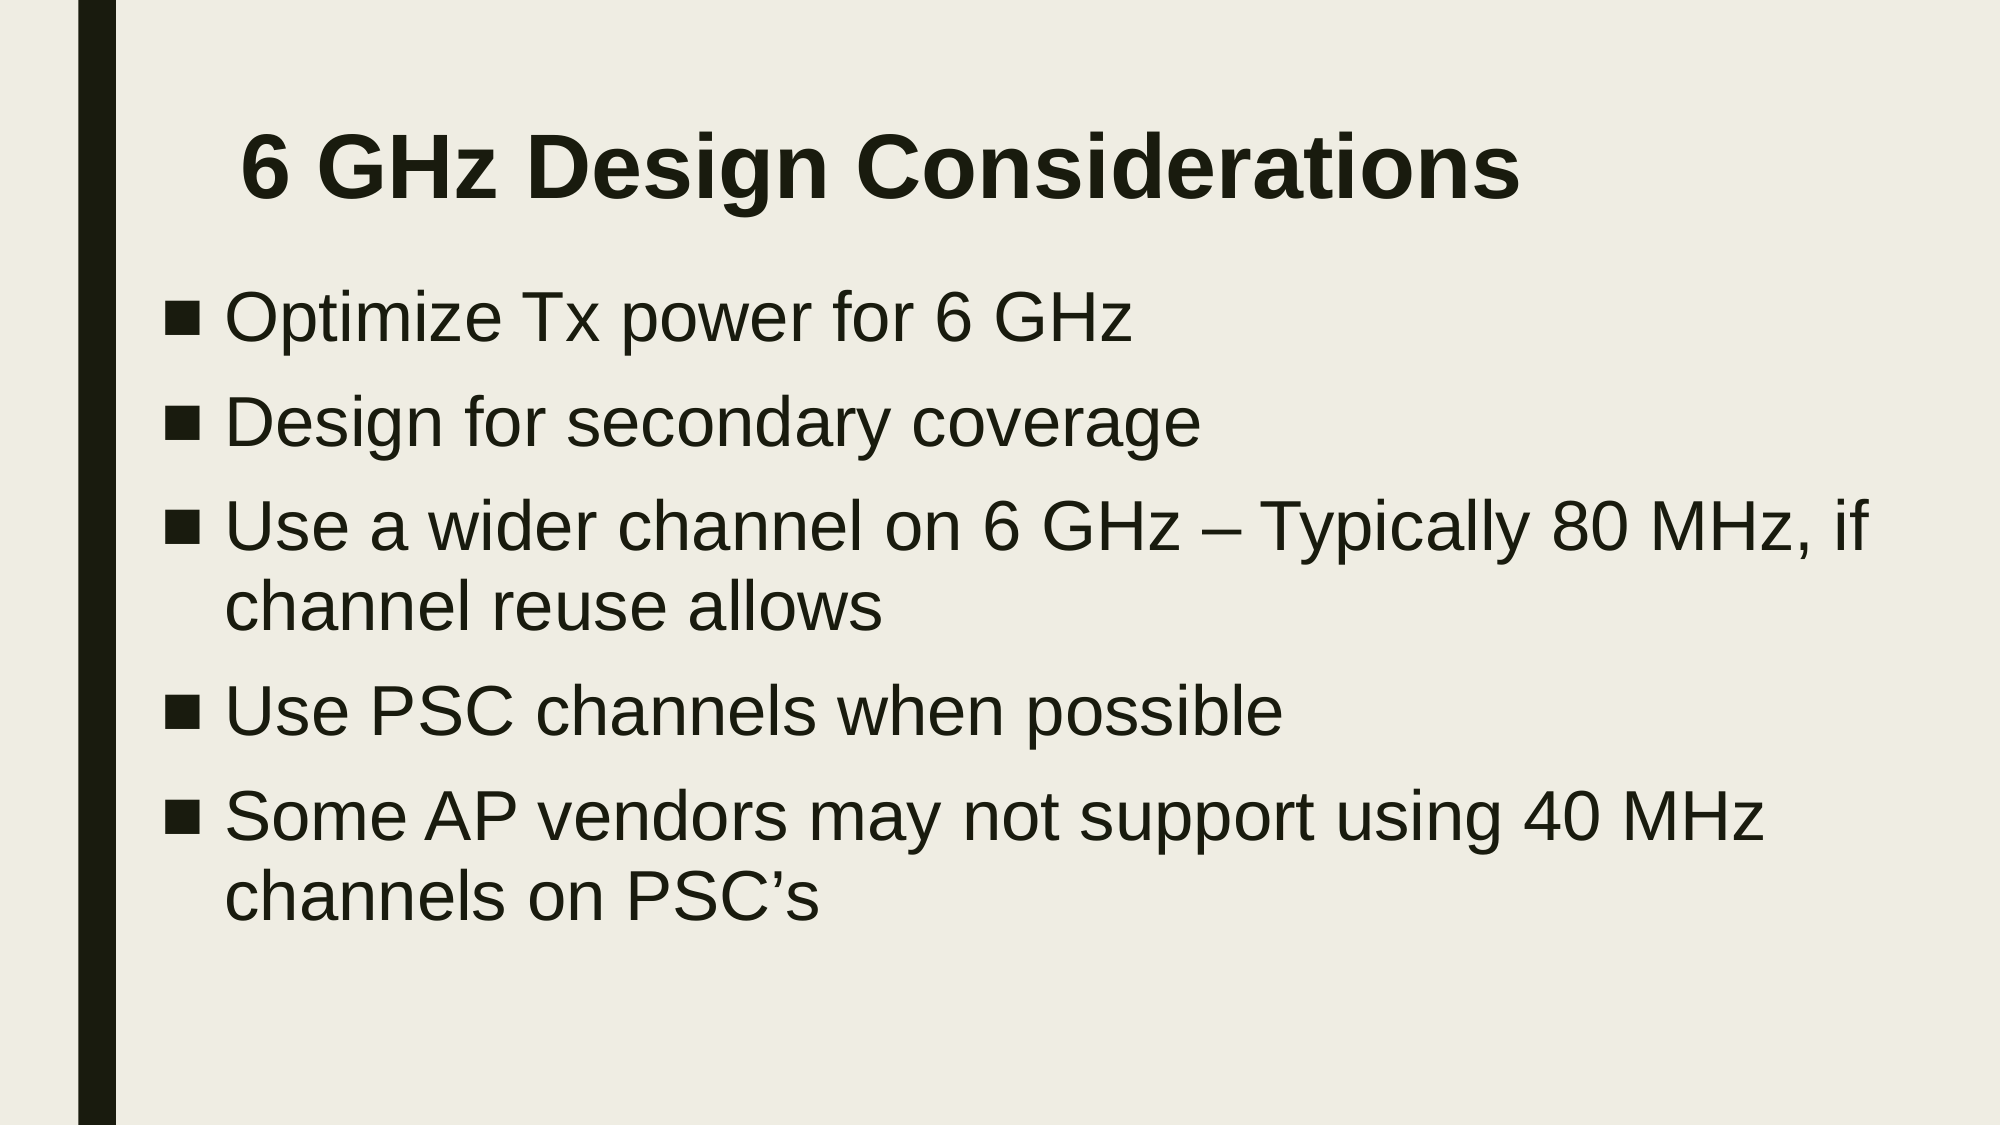

# 6 GHz Design Considerations
Optimize Tx power for 6 GHz
Design for secondary coverage
Use a wider channel on 6 GHz – Typically 80 MHz, if channel reuse allows
Use PSC channels when possible
Some AP vendors may not support using 40 MHz channels on PSC’s